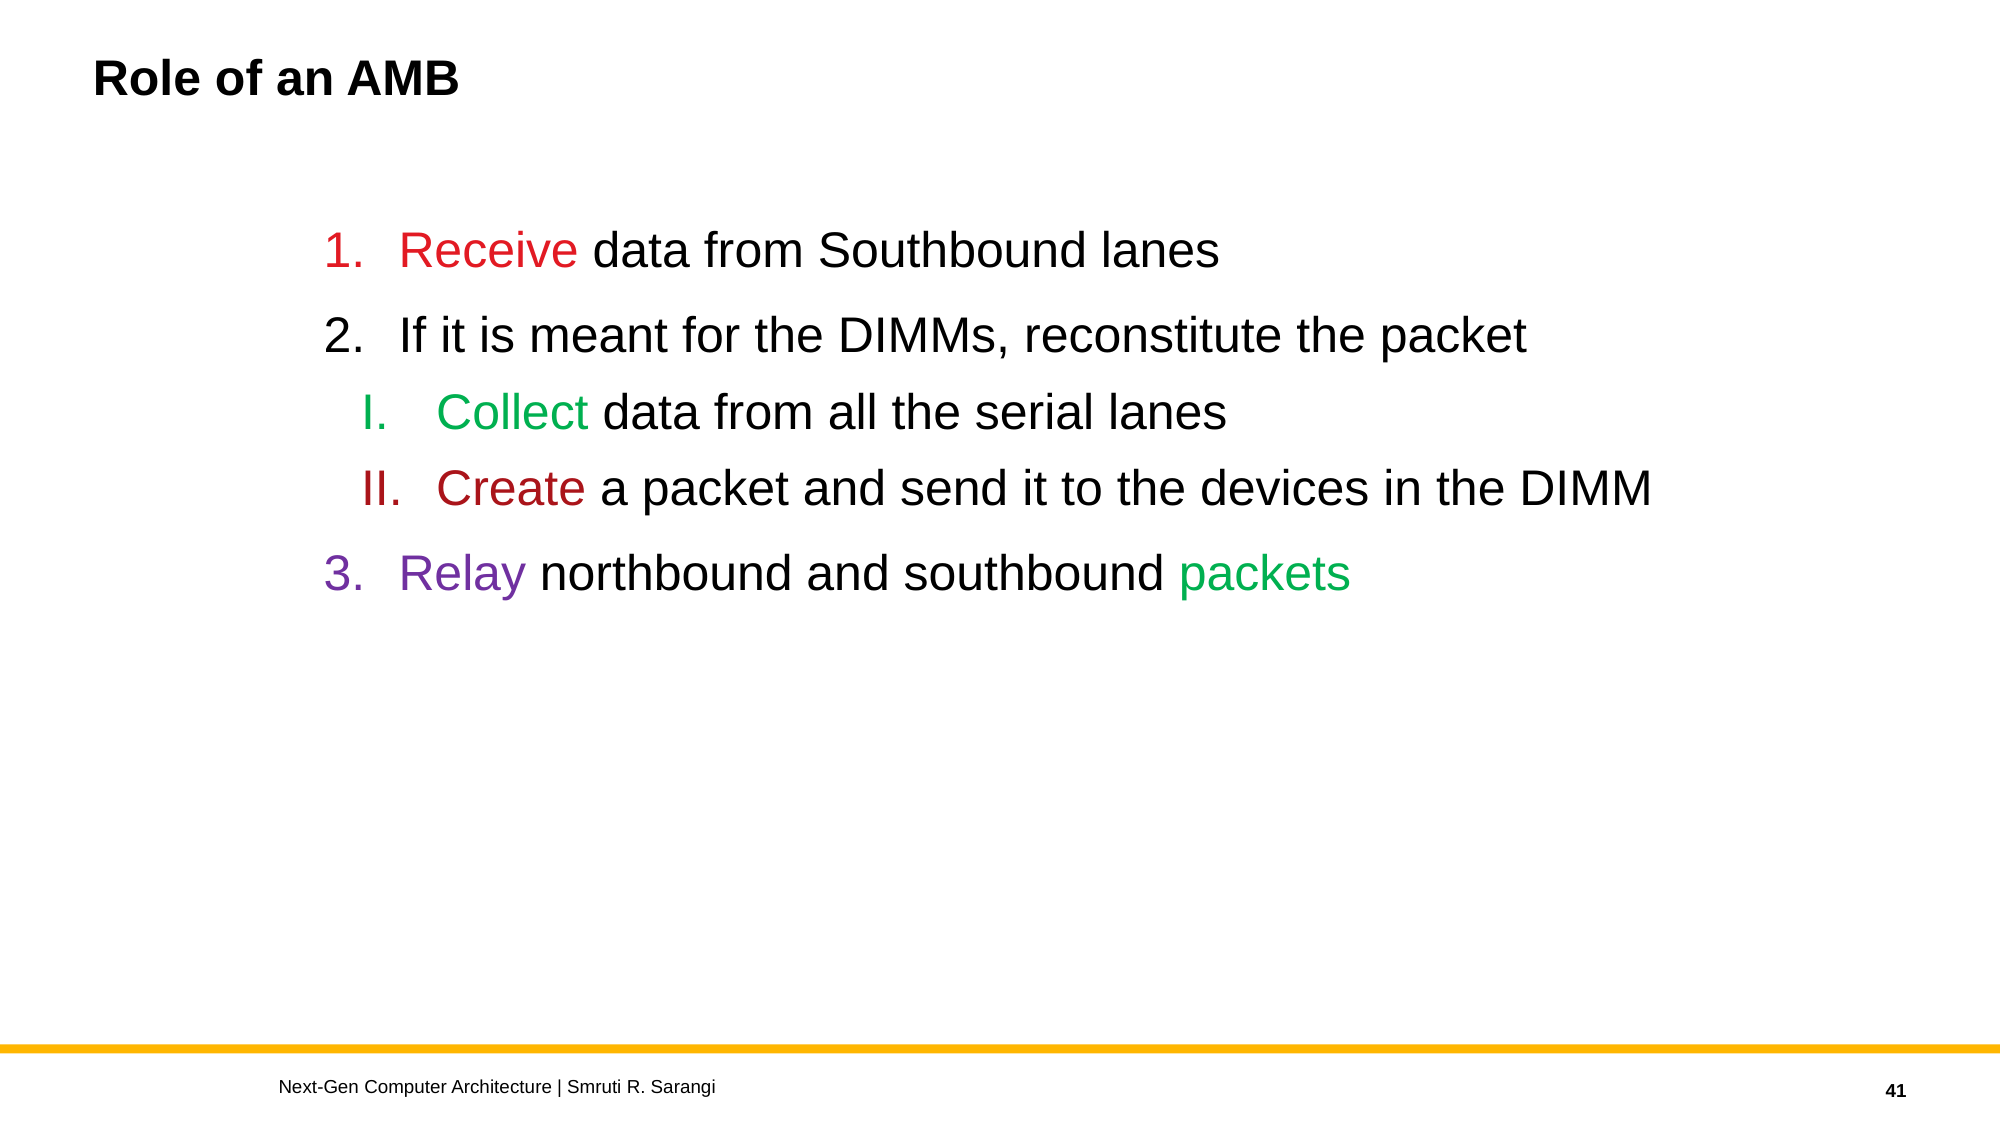

# Role of an AMB
Receive data from Southbound lanes
If it is meant for the DIMMs, reconstitute the packet
Collect data from all the serial lanes
Create a packet and send it to the devices in the DIMM
Relay northbound and southbound packets

Next-Gen Computer Architecture | Smruti R. Sarangi
41